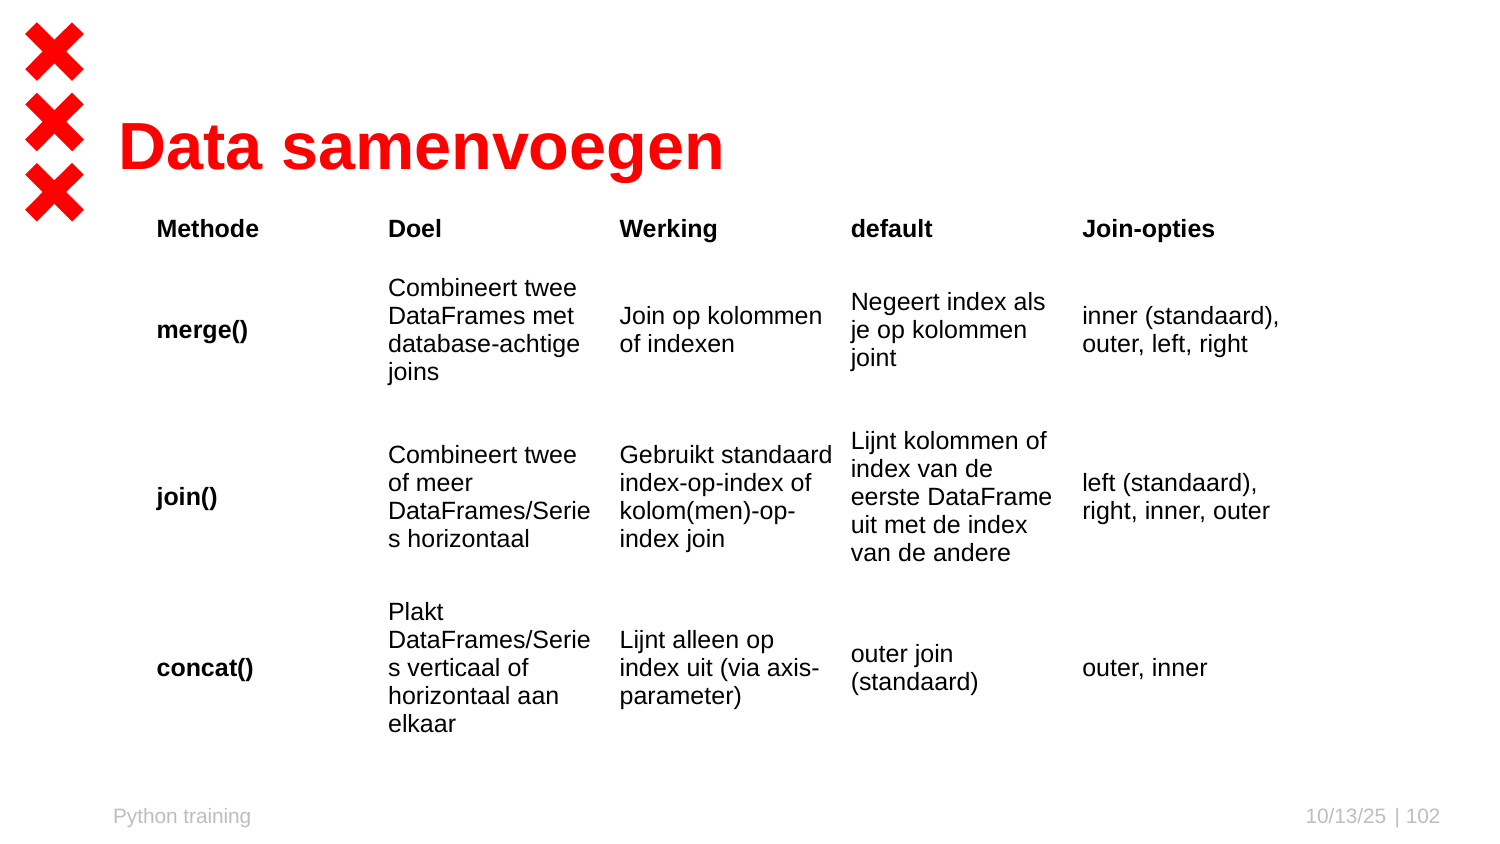

Data samenvoegen
| Methode | Doel | Werking | default | Join-opties |
| --- | --- | --- | --- | --- |
| merge() | Combineert twee DataFrames met database-achtige joins | Join op kolommen of indexen | Negeert index als je op kolommen joint | inner (standaard), outer, left, right |
| join() | Combineert twee of meer DataFrames/Series horizontaal | Gebruikt standaard index-op-index of kolom(men)-op-index join | Lijnt kolommen of index van de eerste DataFrame uit met de index van de andere | left (standaard), right, inner, outer |
| concat() | Plakt DataFrames/Series verticaal of horizontaal aan elkaar | Lijnt alleen op index uit (via axis-parameter) | outer join (standaard) | outer, inner |
Python training
10/13/25
| 102